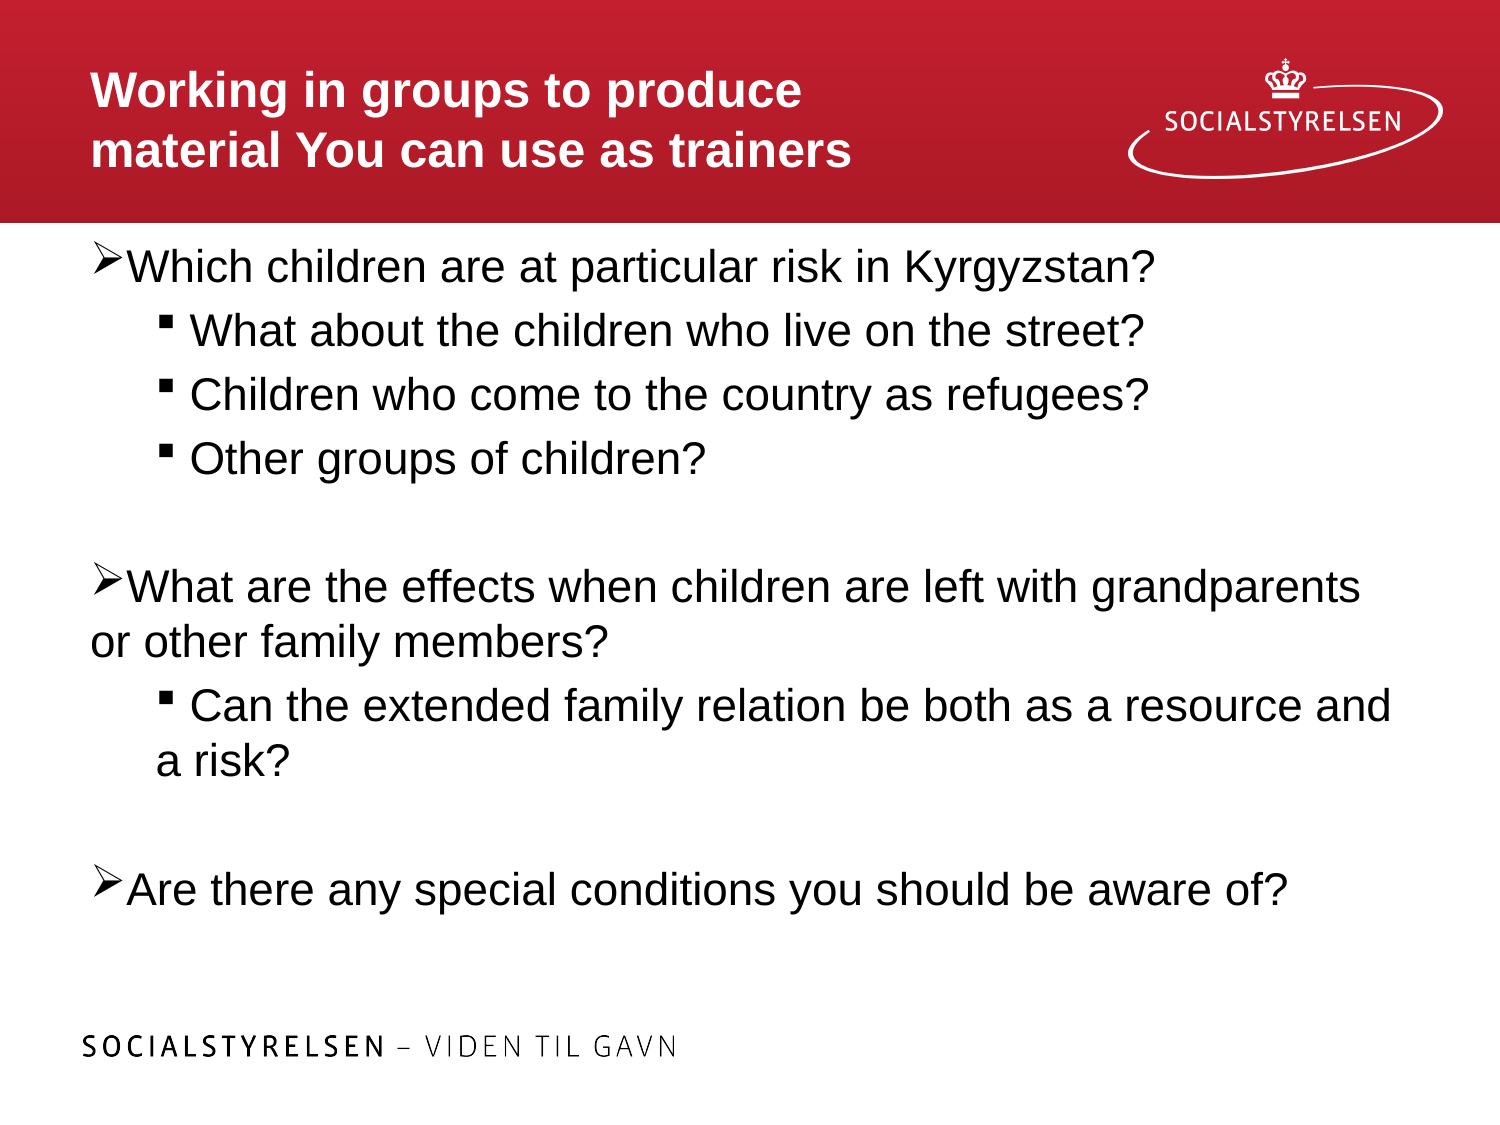

# Working in groups to produce material You can use as trainers
Which children are at particular risk in Kyrgyzstan?
 What about the children who live on the street?
 Children who come to the country as refugees?
 Other groups of children?

What are the effects when children are left with grandparents or other family members?
 Can the extended family relation be both as a resource and a risk?

Are there any special conditions you should be aware of?